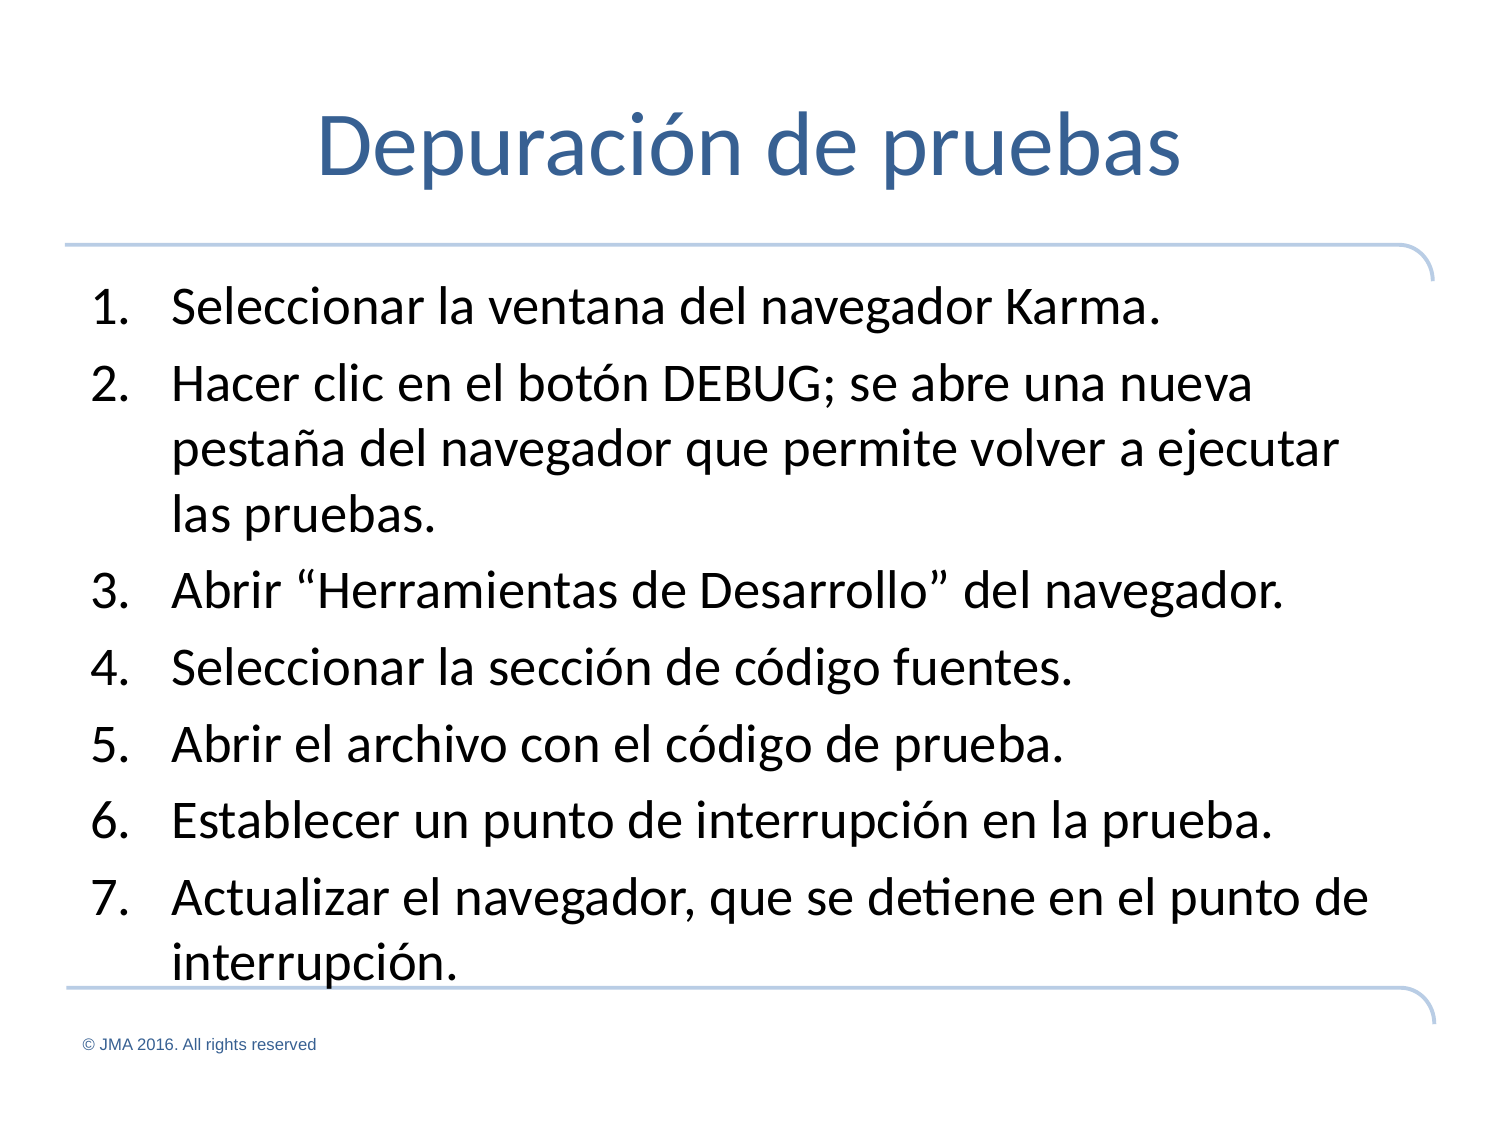

# Depuración de pruebas
Seleccionar la ventana del navegador Karma.
Hacer clic en el botón DEBUG; se abre una nueva pestaña del navegador que permite volver a ejecutar las pruebas.
Abrir “Herramientas de Desarrollo” del navegador.
Seleccionar la sección de código fuentes.
Abrir el archivo con el código de prueba.
Establecer un punto de interrupción en la prueba.
Actualizar el navegador, que se detiene en el punto de interrupción.